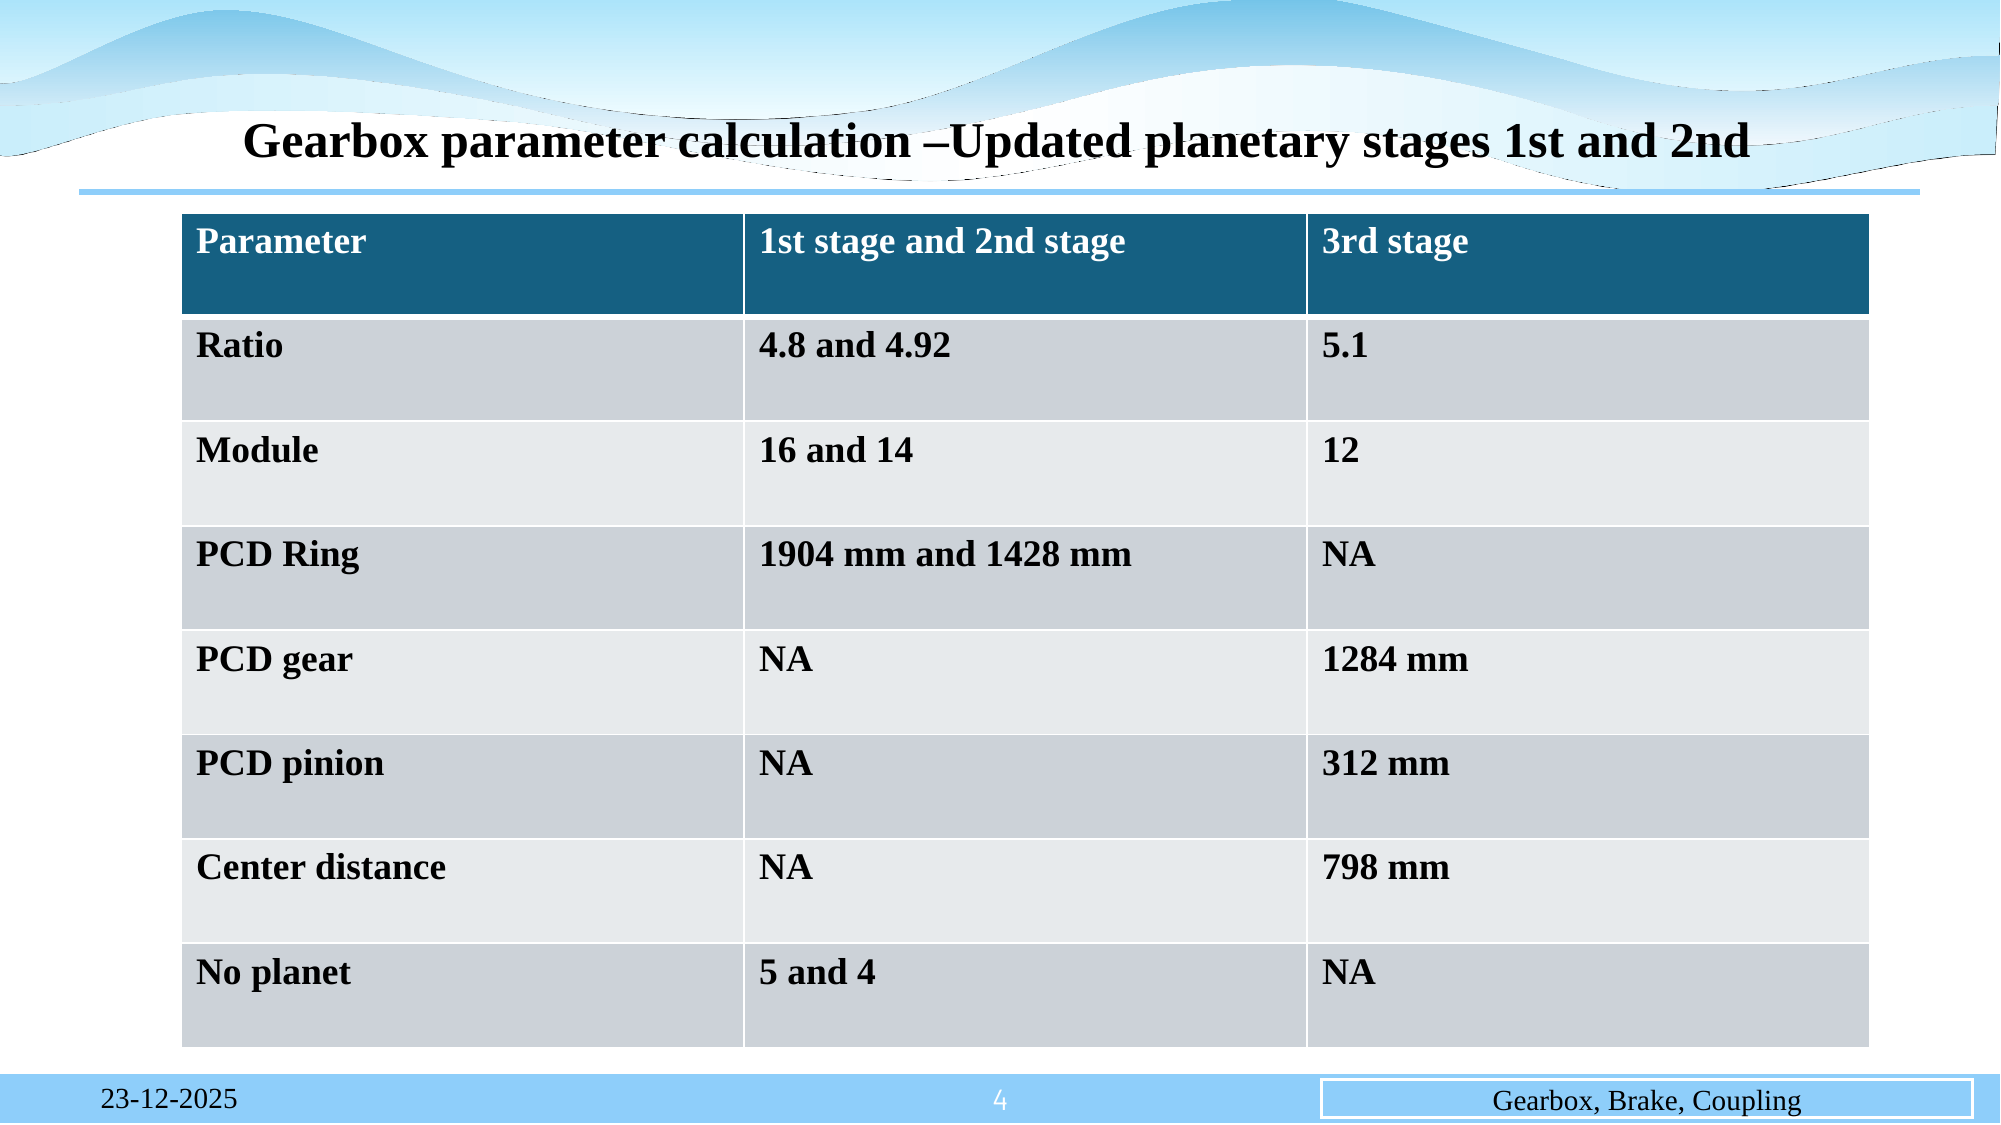

# Gearbox parameter calculation –Updated planetary stages 1st and 2nd
| Parameter | 1st stage and 2nd stage | 3rd stage |
| --- | --- | --- |
| Ratio | 4.8 and 4.92 | 5.1 |
| Module | 16 and 14 | 12 |
| PCD Ring | 1904 mm and 1428 mm | NA |
| PCD gear | NA | 1284 mm |
| PCD pinion | NA | 312 mm |
| Center distance | NA | 798 mm |
| No planet | 5 and 4 | NA |

4
23-12-2025

Gearbox, Brake, Coupling